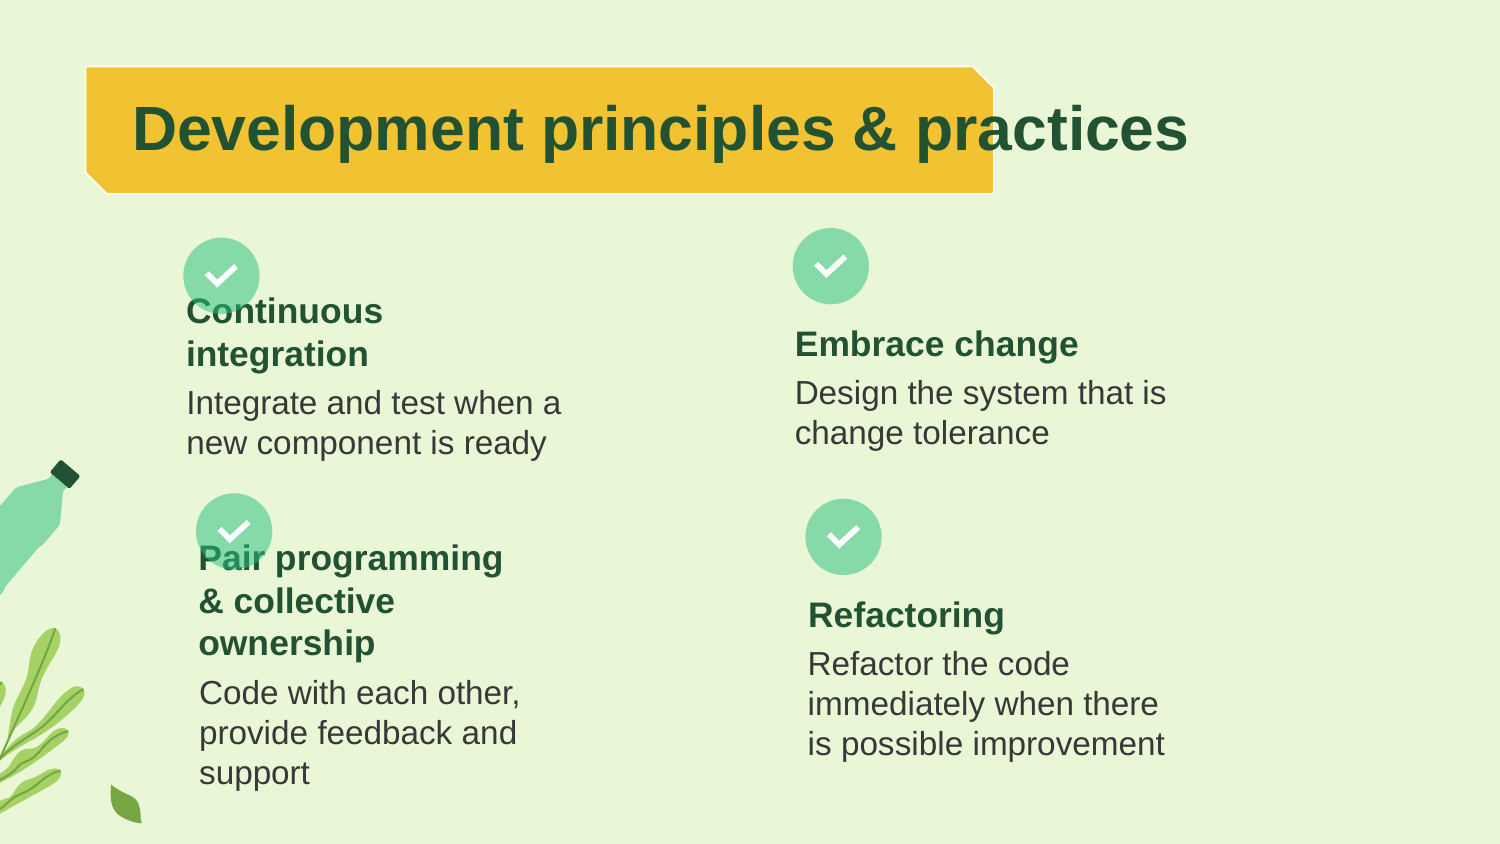

Development principles & practices

Embrace change
# Continuous integration
Design the system that is change tolerance
Integrate and test when a new component is ready

Pair programming & collective ownership
Refactoring
Refactor the code immediately when there is possible improvement
Code with each other, provide feedback and support